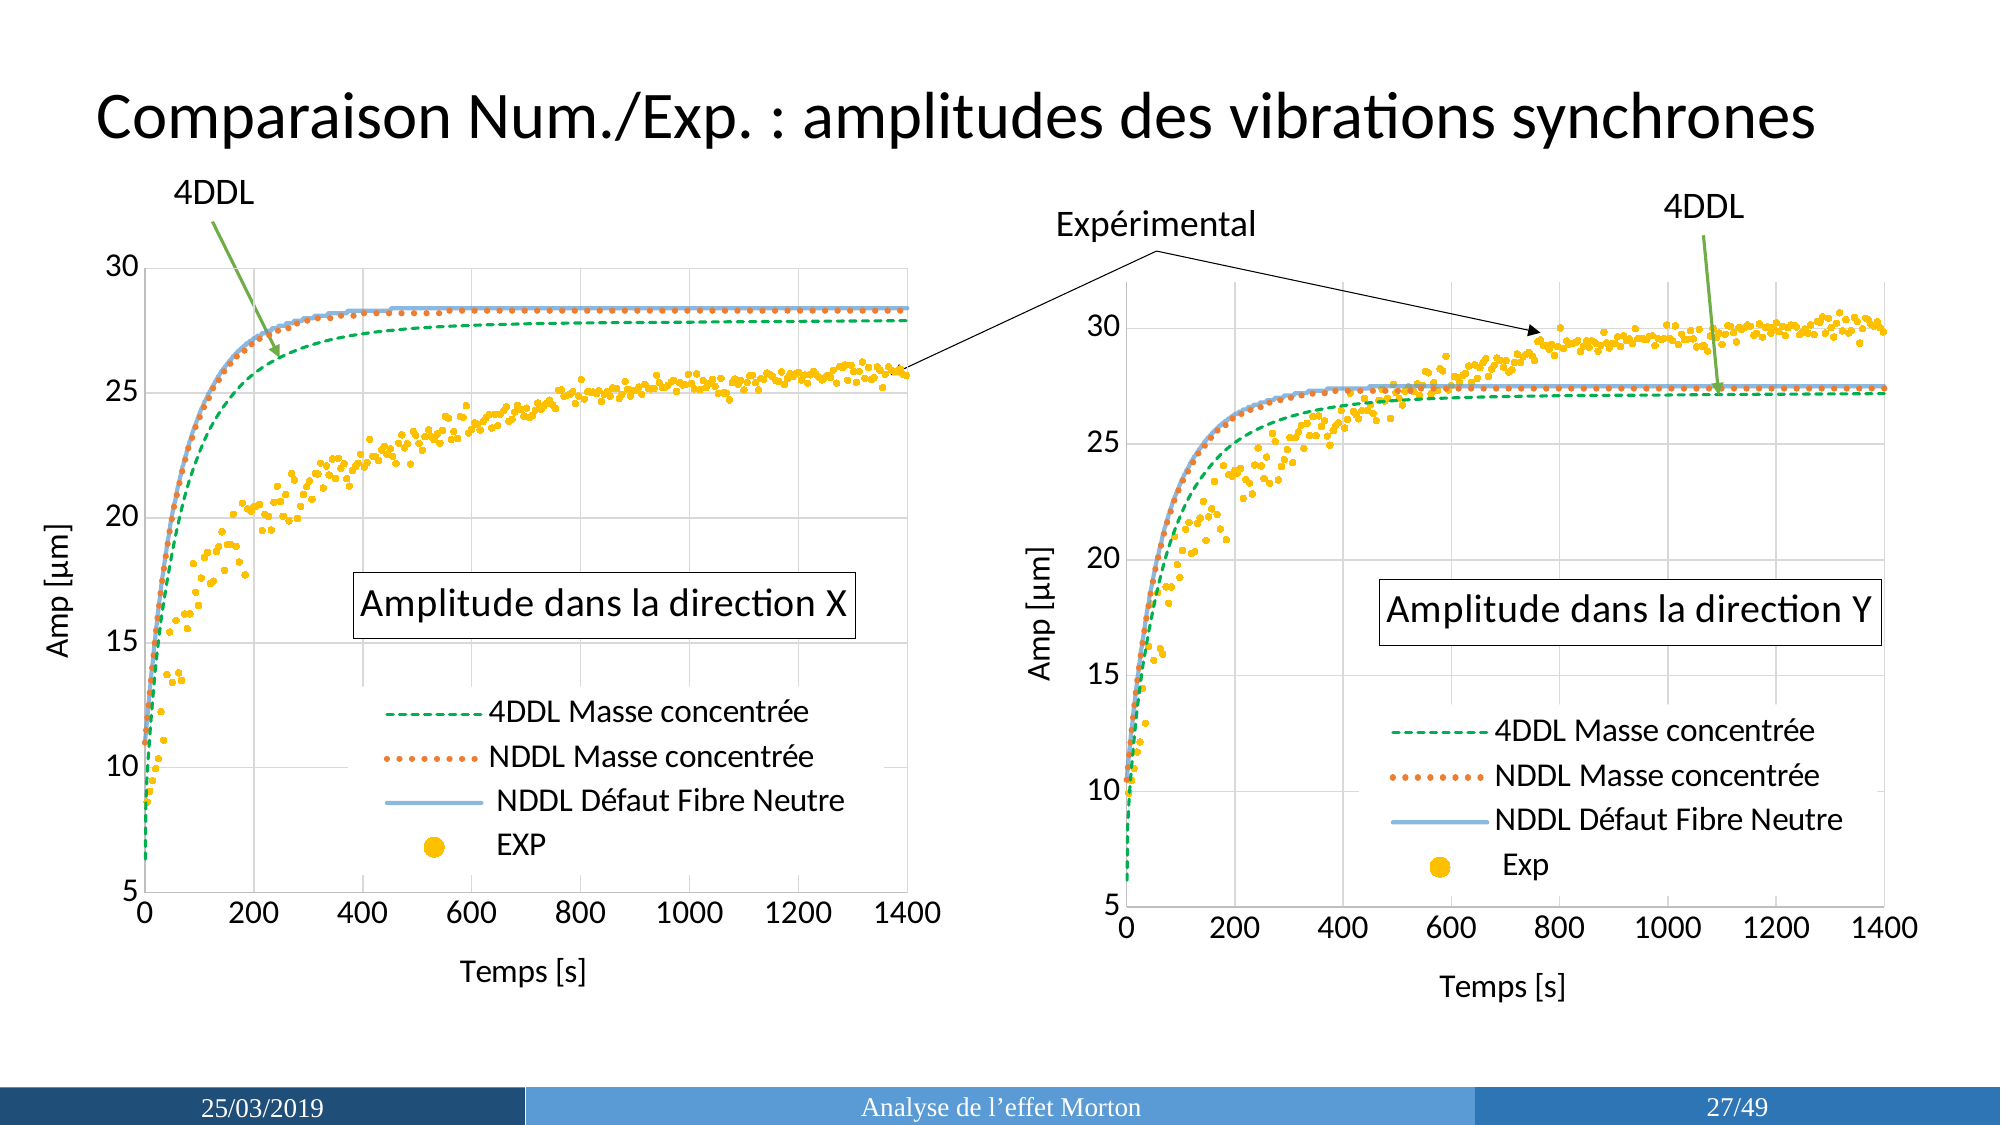

Comparaison Num./Exp. : amplitudes des vibrations synchrones
4DDL
4DDL
Expérimental

### Chart: Amplitude dans la direction X

| Category |  |  |  |  |
|---|---|---|---|---|

### Chart: Amplitude dans la direction Y

| Category |  |  |  |  |
|---|---|---|---|---|
Analyse de l’effet Morton
27/49
25/03/2019